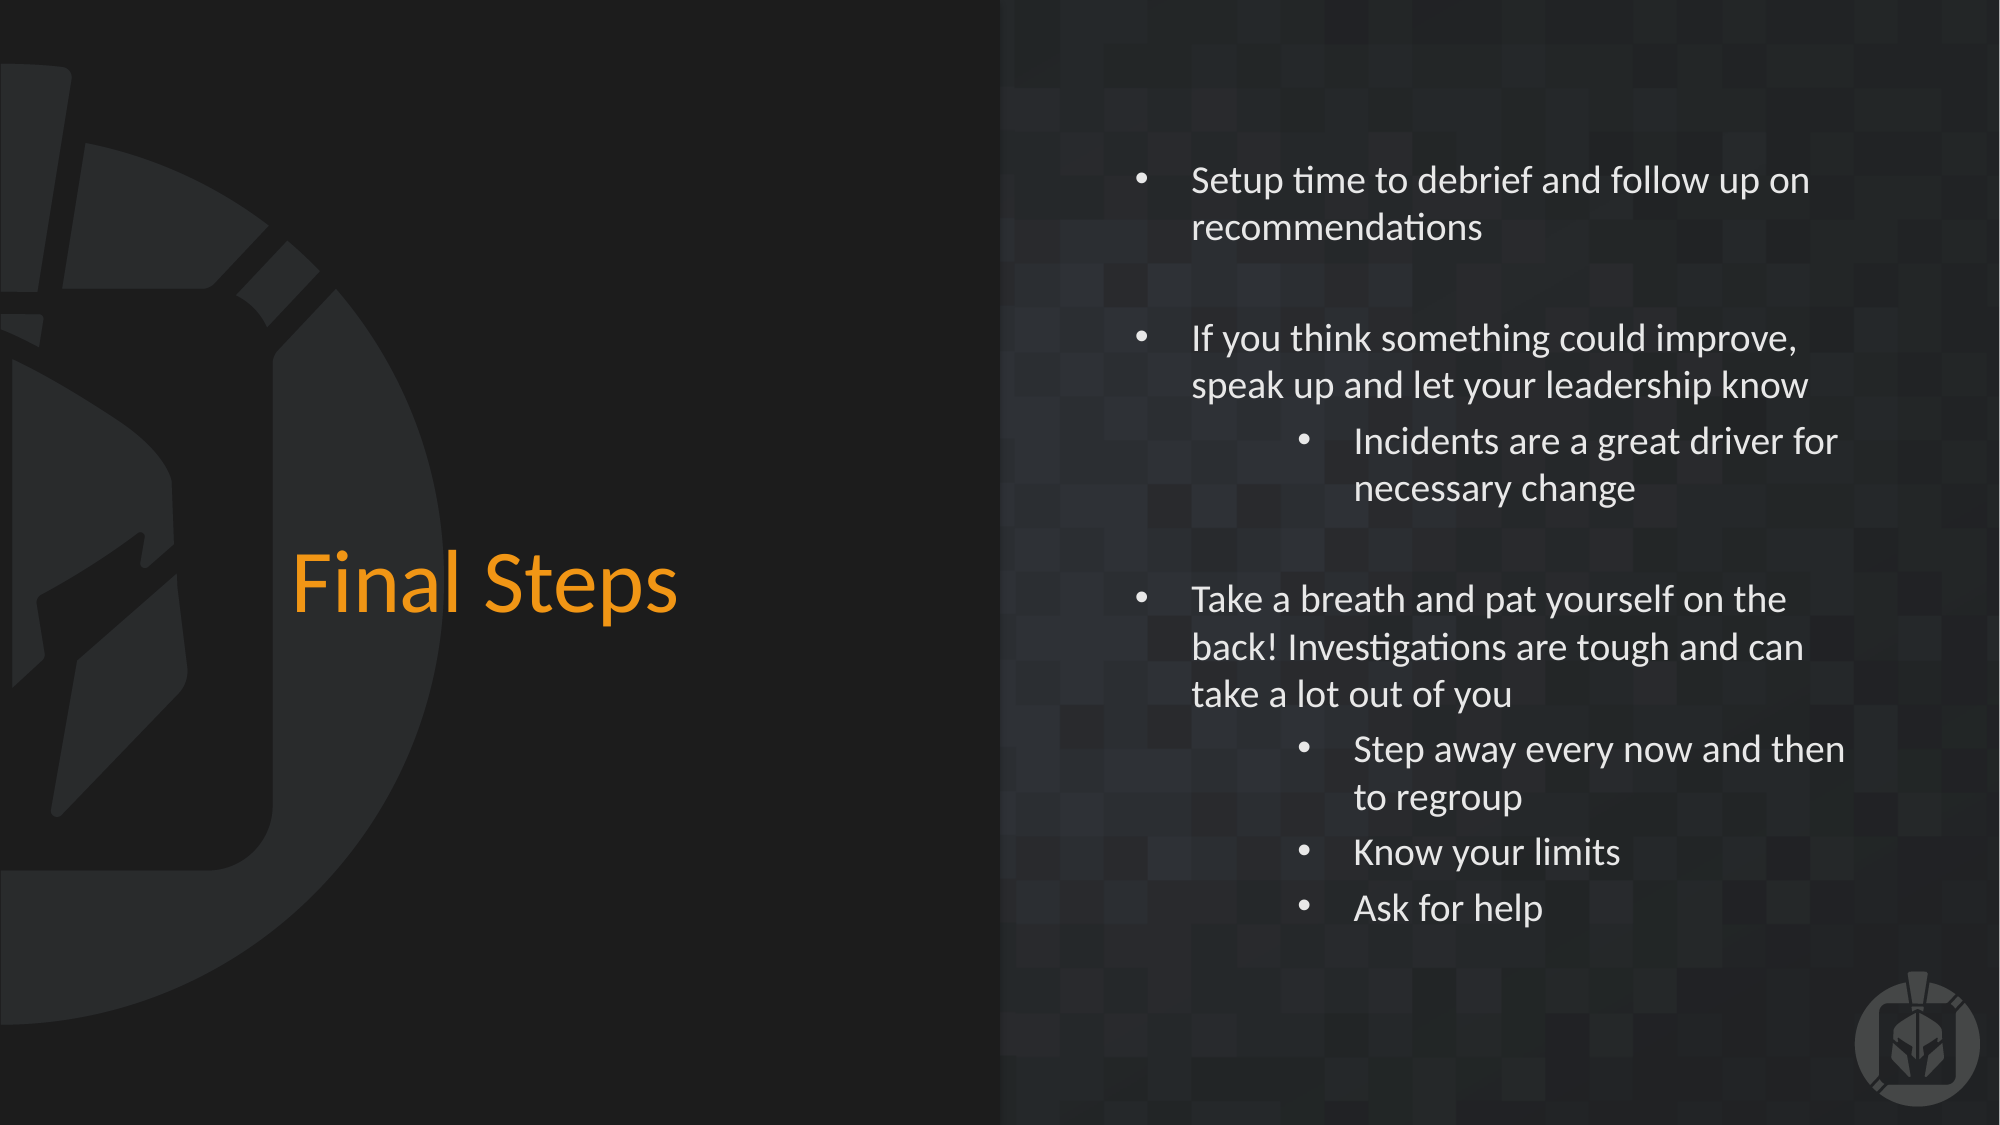

Setup time to debrief and follow up on recommendations

If you think something could improve, speak up and let your leadership know
Incidents are a great driver for necessary change

Take a breath and pat yourself on the back! Investigations are tough and can take a lot out of you
Step away every now and then to regroup
Know your limits
Ask for help

# Final Steps